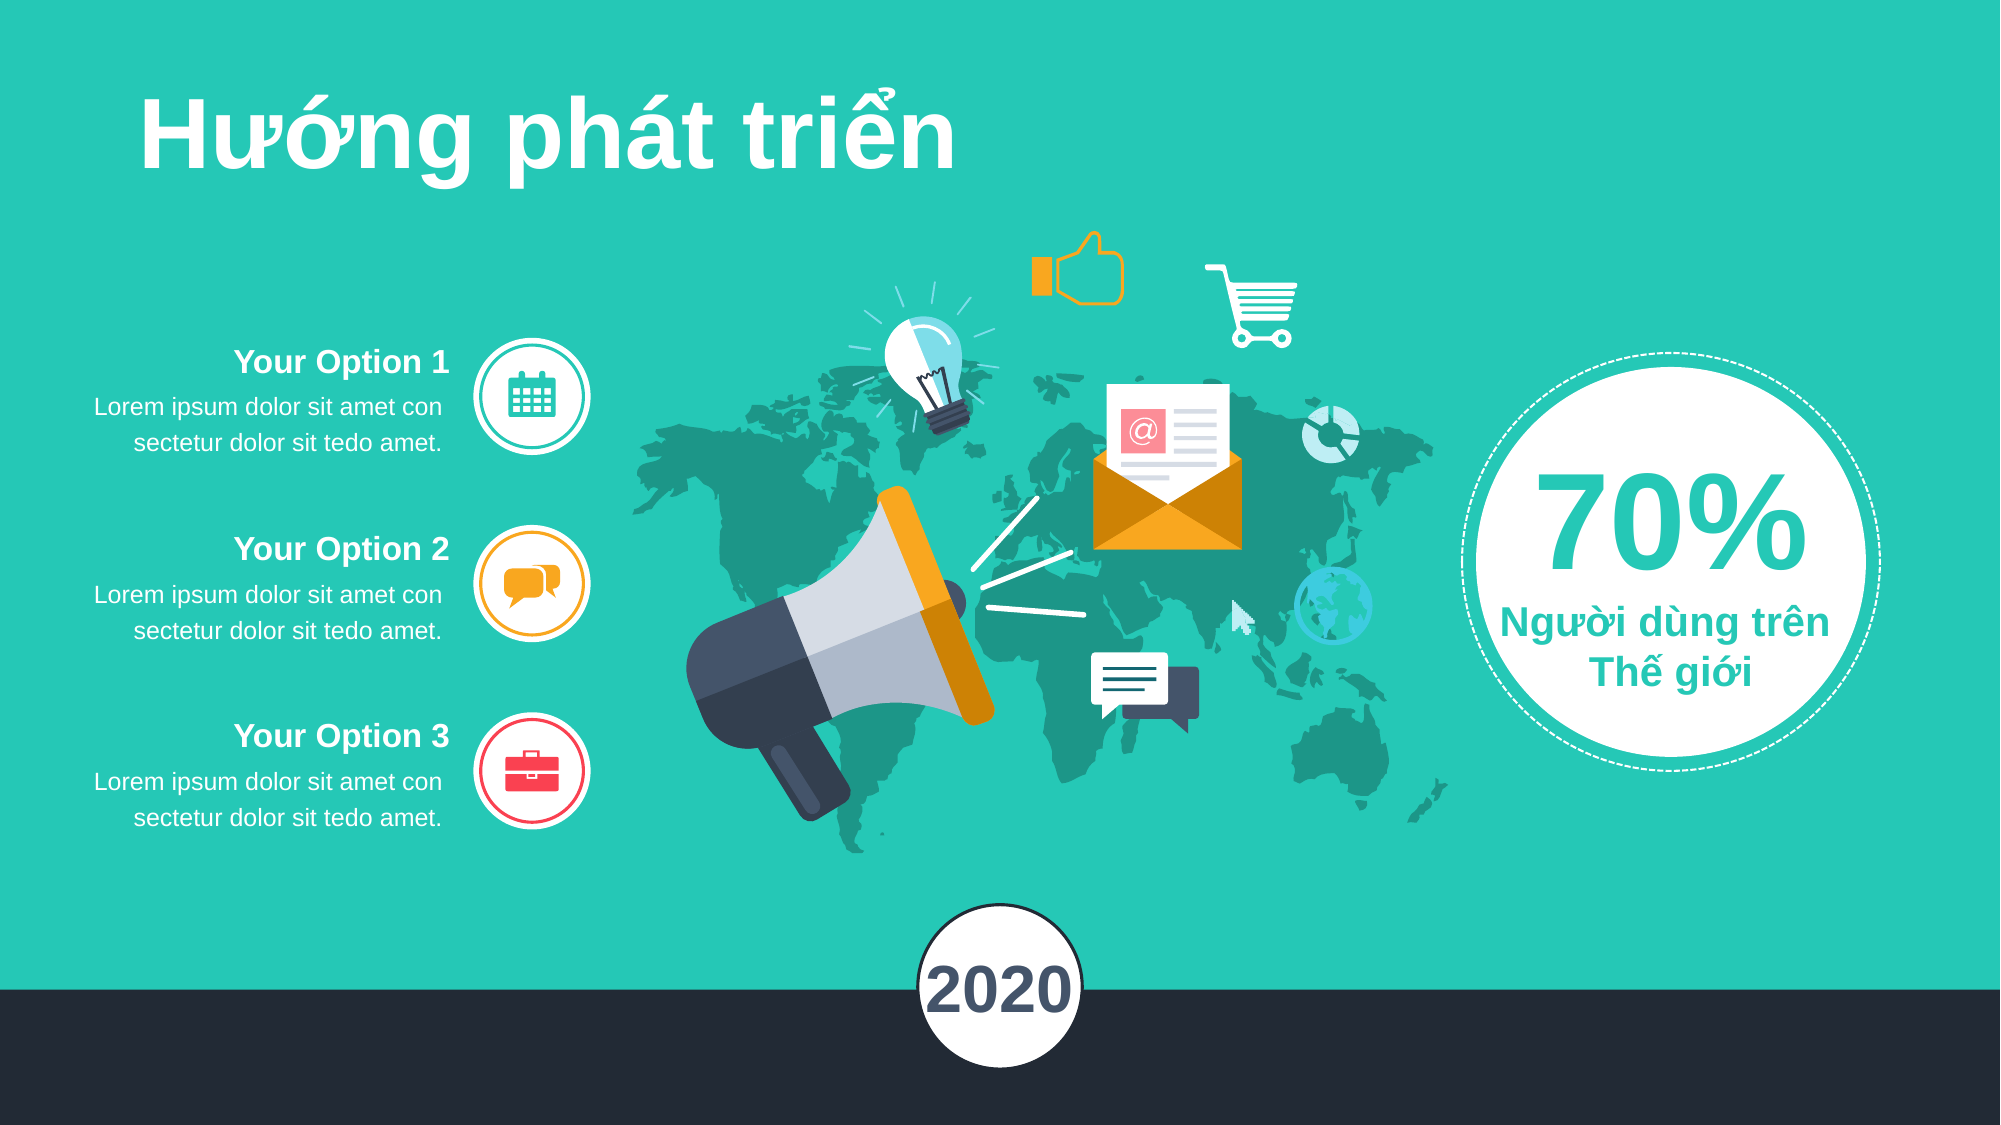

Hướng phát triển

Your Option 1

70%
Người dùng trên
Thế giới
Lorem ipsum dolor sit amet con sectetur dolor sit tedo amet.
Your Option 2

Lorem ipsum dolor sit amet con sectetur dolor sit tedo amet.
Your Option 3

Lorem ipsum dolor sit amet con sectetur dolor sit tedo amet.

2020